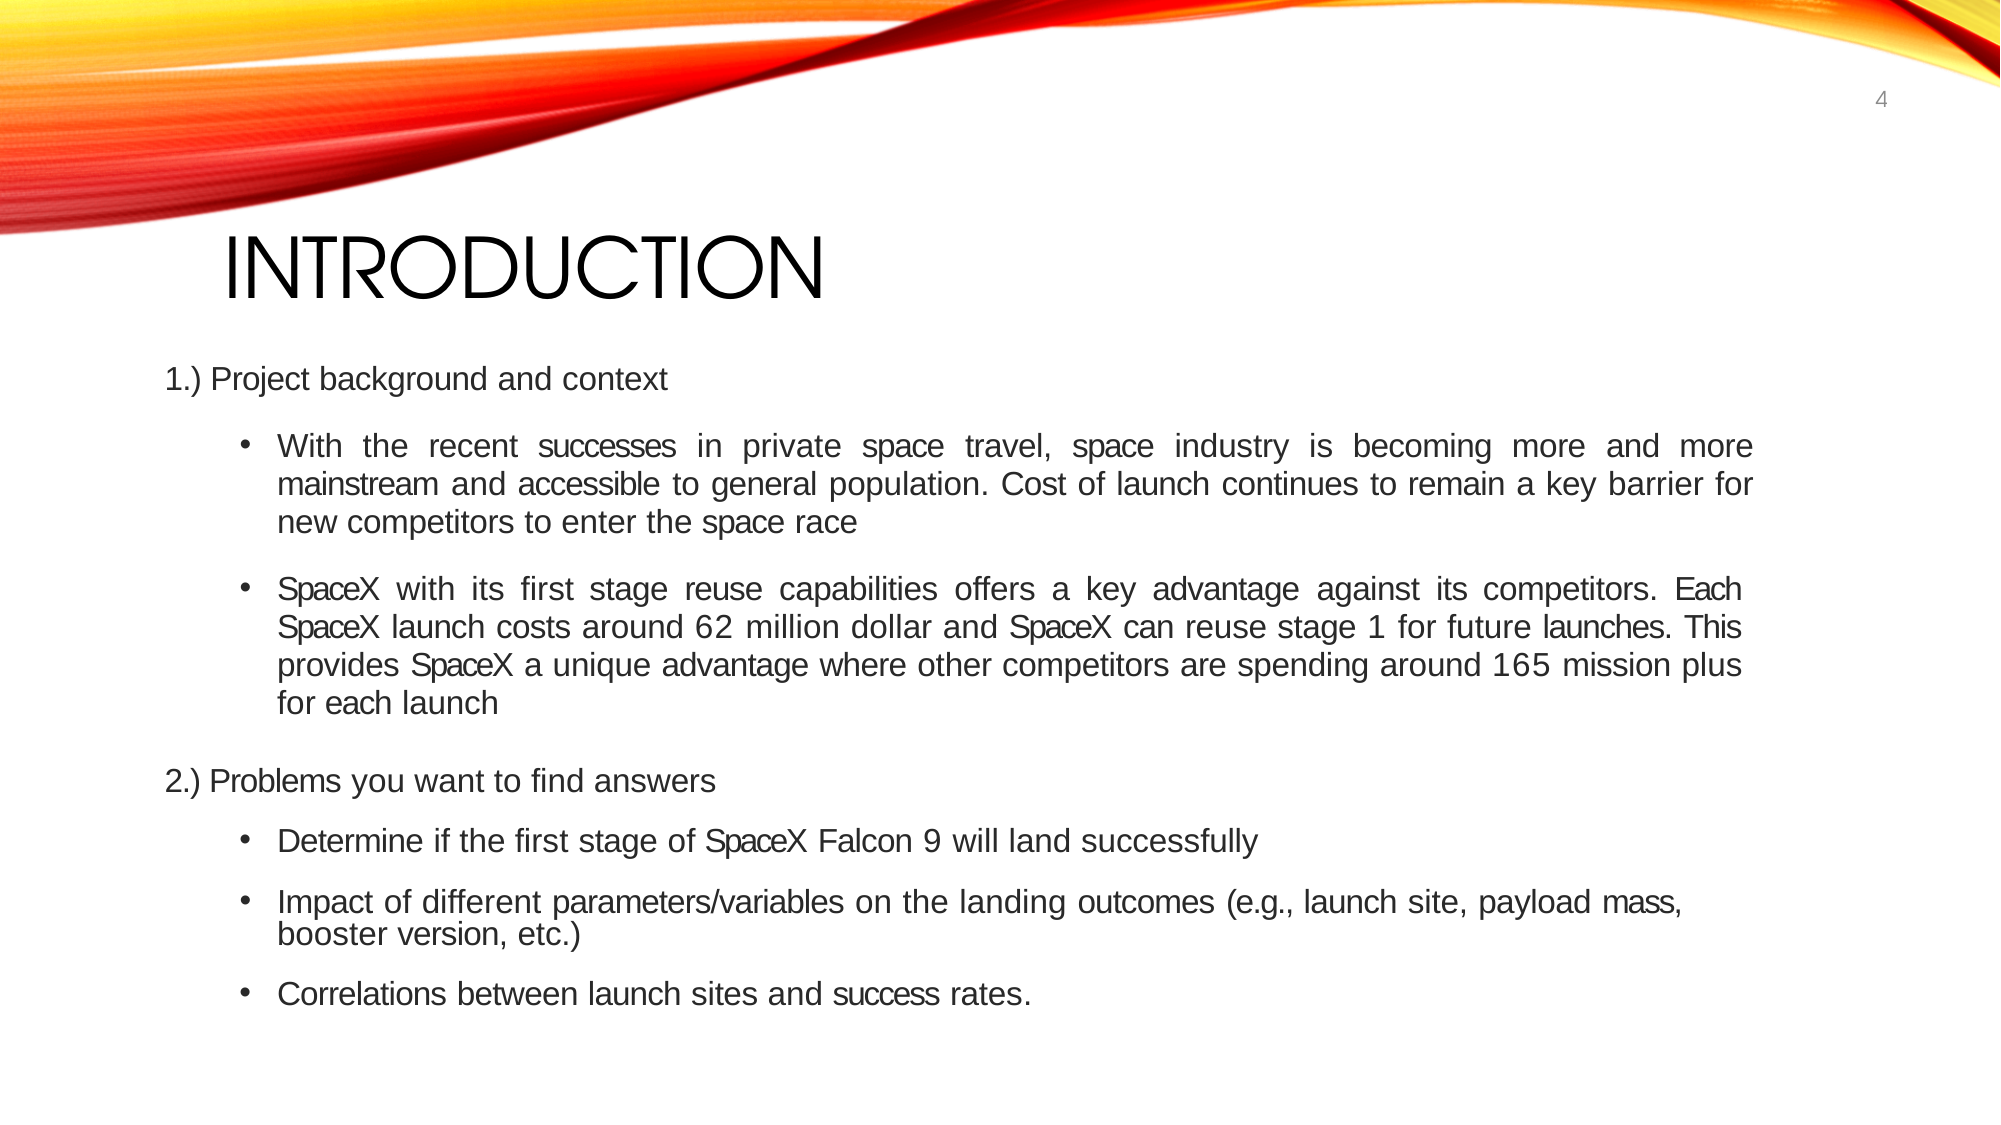

4
# Introduction
1.) Project background and context
With the recent successes in private space travel, space industry is becoming more and more mainstream and accessible to general population. Cost of launch continues to remain a key barrier for new competitors to enter the space race
SpaceX with its first stage reuse capabilities offers a key advantage against its competitors. Each SpaceX launch costs around 62 million dollar and SpaceX can reuse stage 1 for future launches. This provides SpaceX a unique advantage where other competitors are spending around 165 mission plus for each launch
2.) Problems you want to find answers
Determine if the first stage of SpaceX Falcon 9 will land successfully
Impact of different parameters/variables on the landing outcomes (e.g., launch site, payload mass, booster version, etc.)
Correlations between launch sites and success rates.